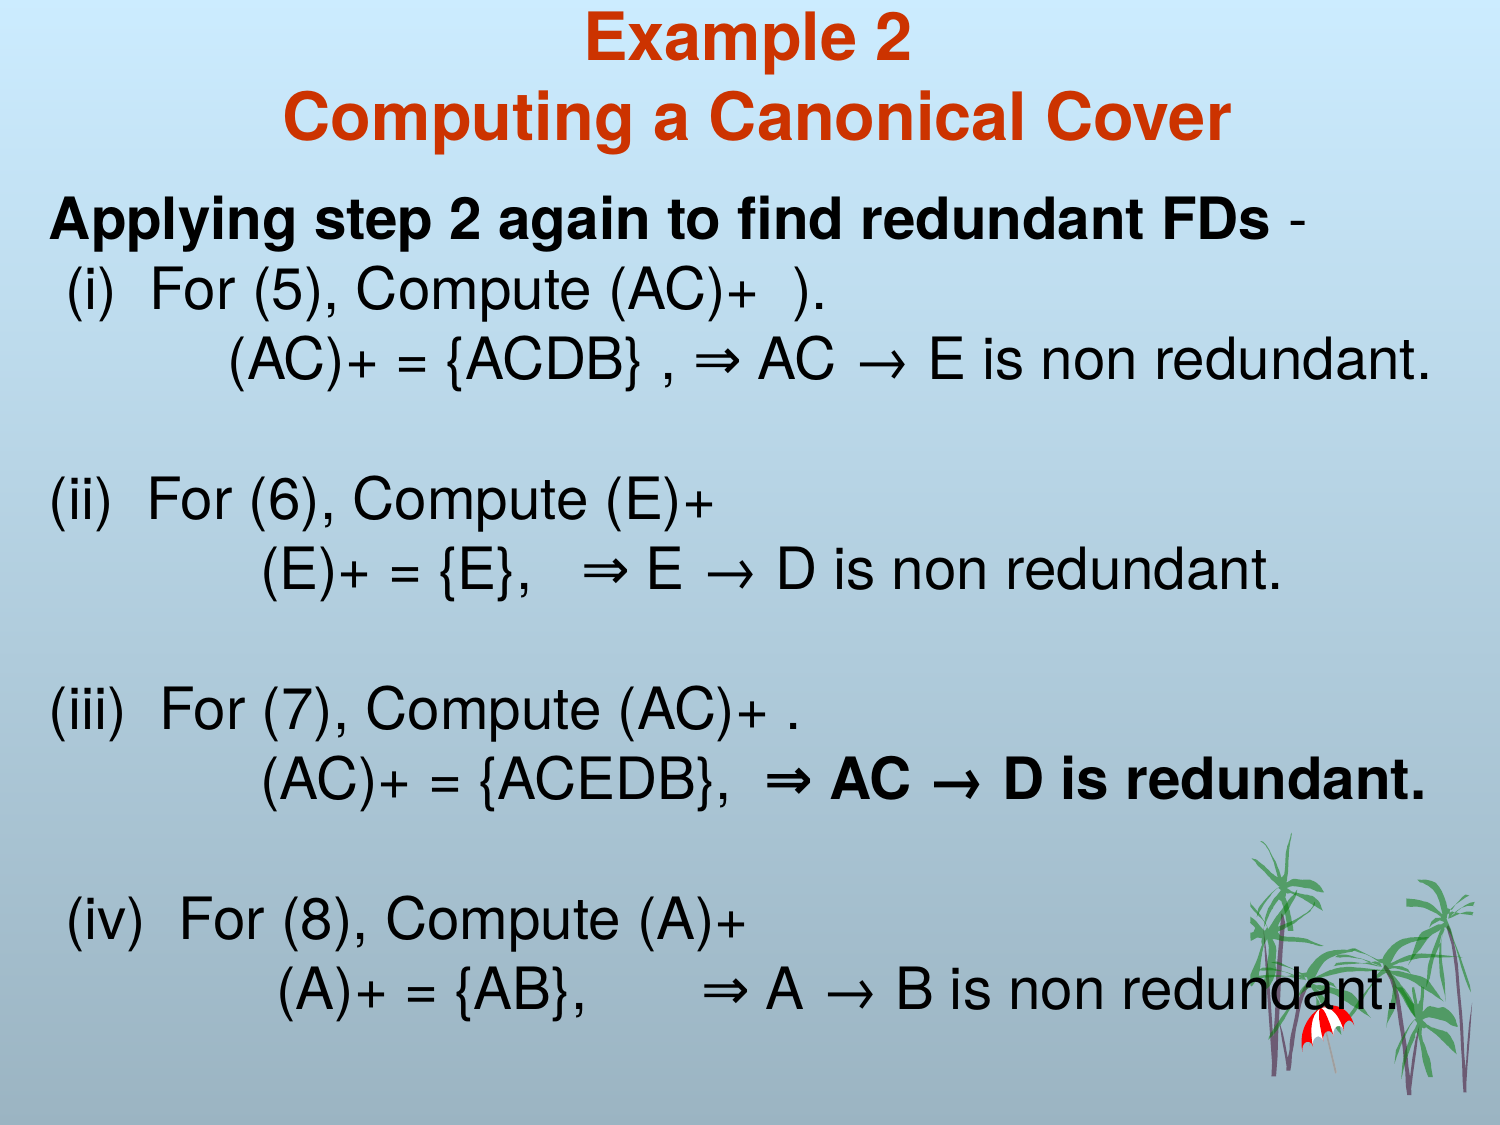

# Example 2 Computing a Canonical Cover
Applying step 2 again to find redundant FDs -
 (i)  For (5), Compute (AC)+  ).
           (AC)+ = {ACDB} , ⇒ AC → E is non redundant.

(ii)  For (6), Compute (E)+
             (E)+ = {E},   ⇒ E → D is non redundant.

(iii)  For (7), Compute (AC)+ .
             (AC)+ = {ACEDB},  ⇒ AC → D is redundant.

 (iv)  For (8), Compute (A)+
              (A)+ = {AB},       ⇒ A → B is non redundant.